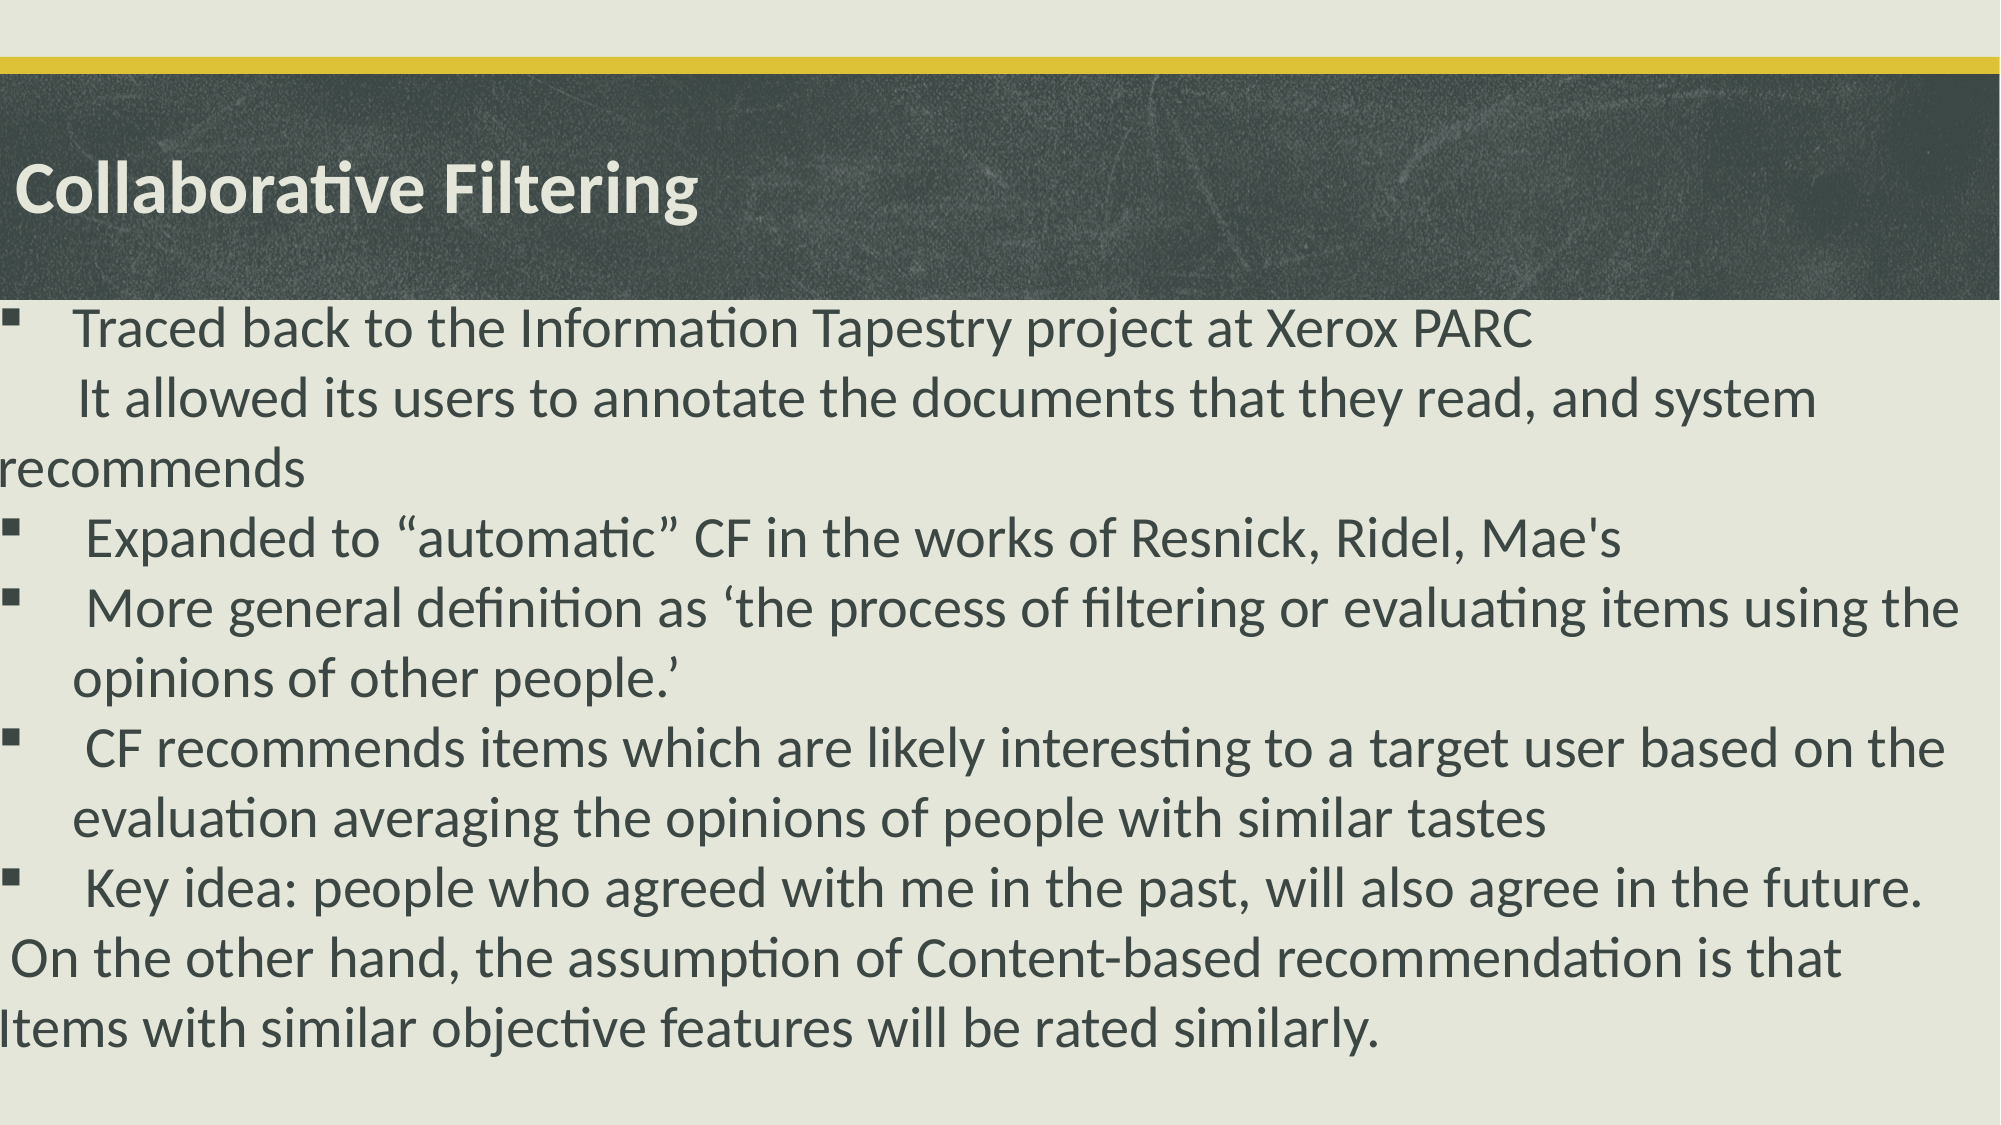

# Collaborative Filtering
Traced back to the Information Tapestry project at Xerox PARC
      It allowed its users to annotate the documents that they read, and system  recommends
 Expanded to “automatic” CF in the works of Resnick, Ridel, Mae's
 More general definition as ‘the process of filtering or evaluating items using the opinions of other people.’
 CF recommends items which are likely interesting to a target user based on the evaluation averaging the opinions of people with similar tastes
 Key idea: people who agreed with me in the past, will also agree in the future.
 On the other hand, the assumption of Content-based recommendation is that Items with similar objective features will be rated similarly.